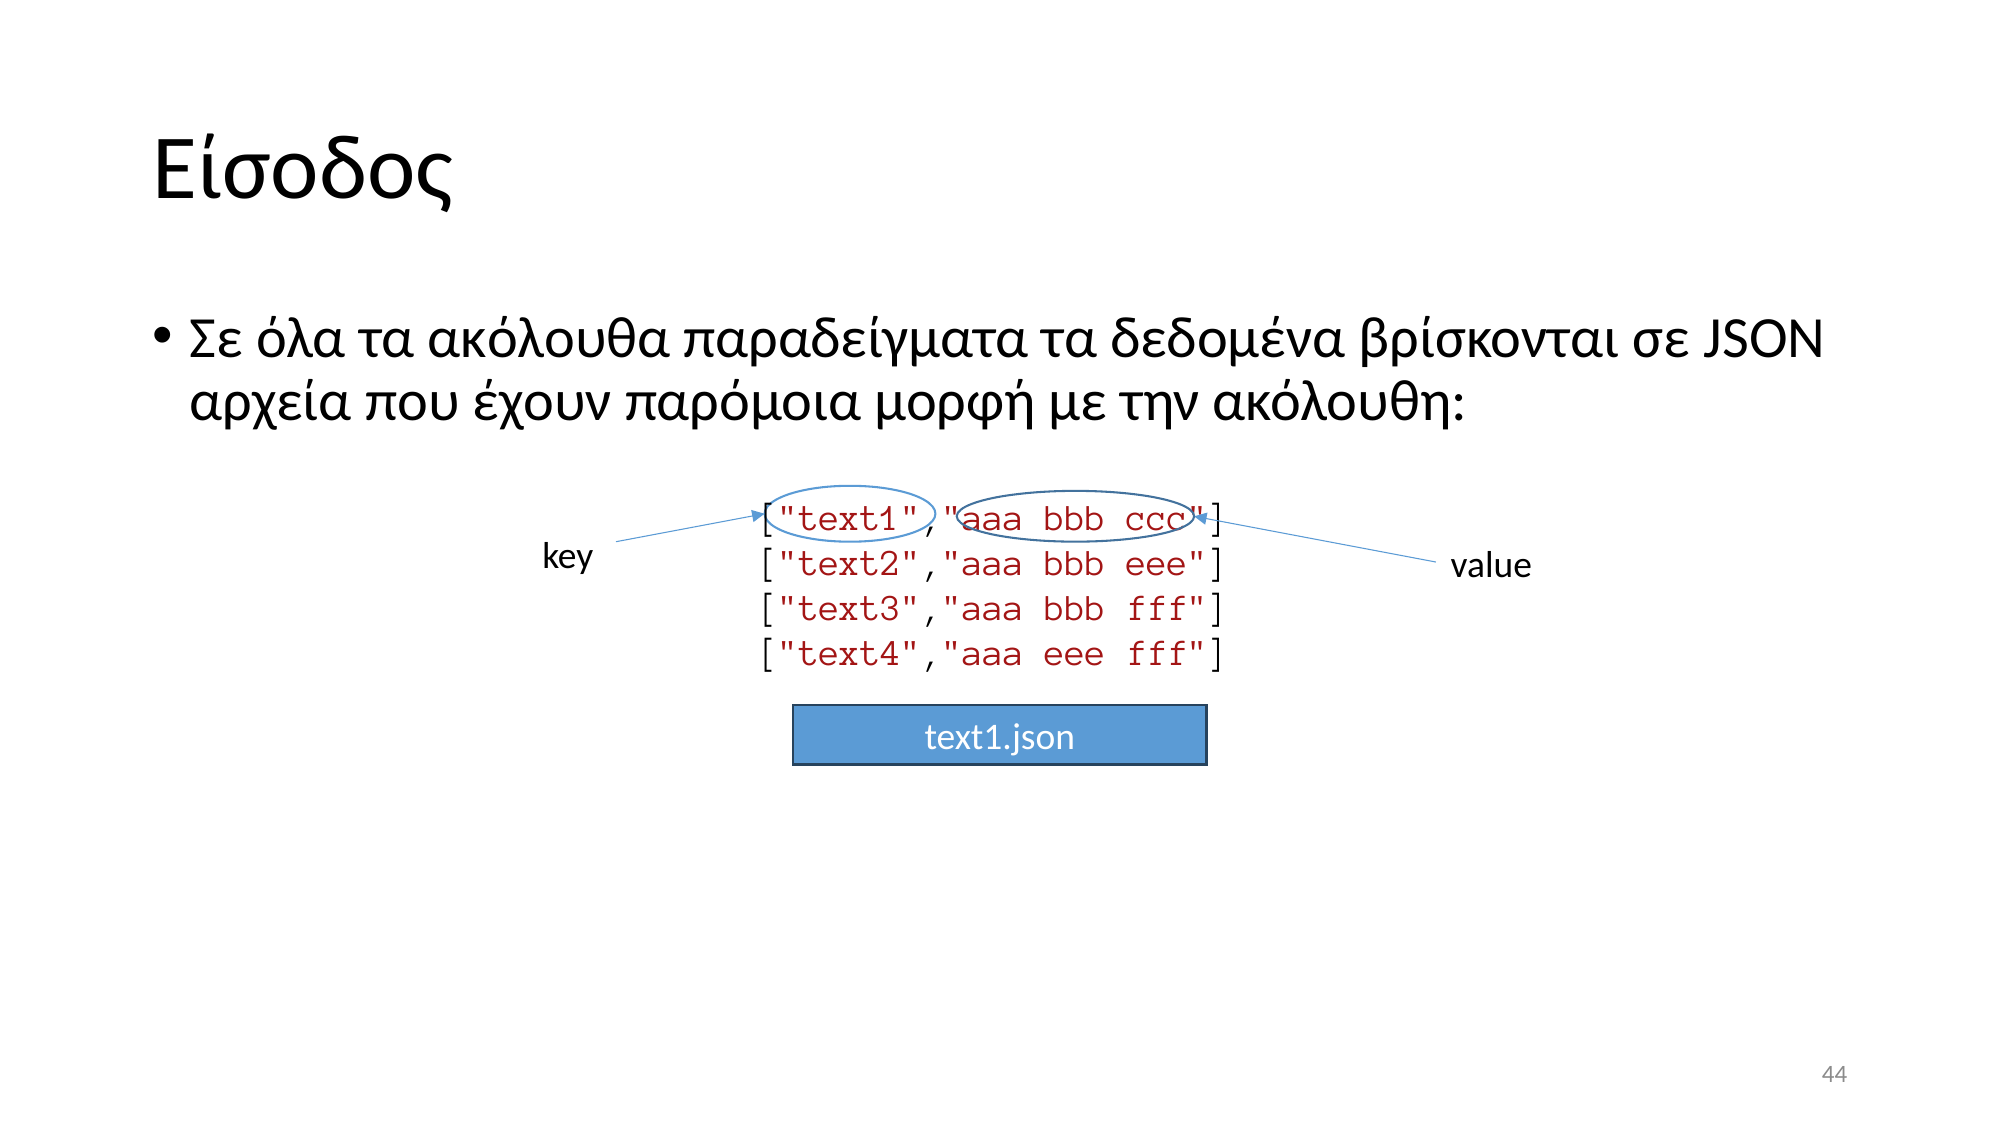

# Είσοδος
Σε όλα τα ακόλουθα παραδείγματα τα δεδομένα βρίσκονται σε JSON αρχεία που έχουν παρόμοια μορφή με την ακόλουθη:

["text1","aaa bbb ccc"]
["text2","aaa bbb eee"]
["text3","aaa bbb fff"]
["text4","aaa eee fff"]

key
value
text1.json
44